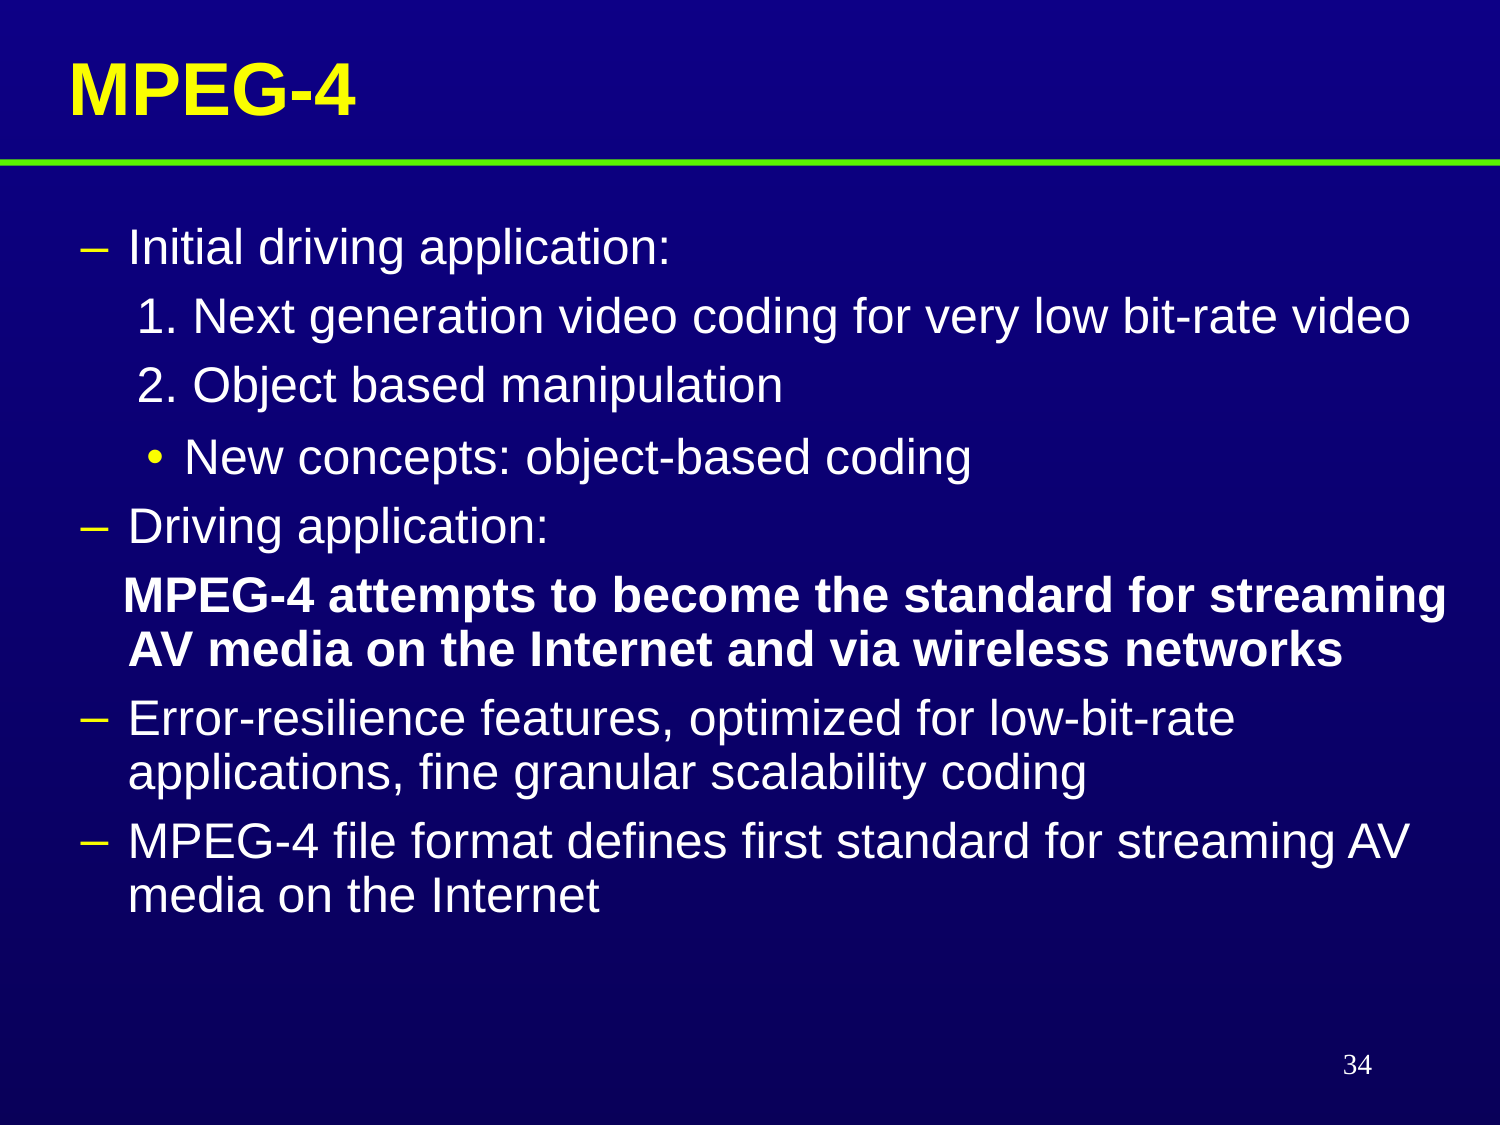

# MPEG-4
Initial driving application:
    1. Next generation video coding for very low bit-rate video
    2. Object based manipulation
New concepts: object-based coding
Driving application:
   MPEG-4 attempts to become the standard for streaming AV media on the Internet and via wireless networks
Error-resilience features, optimized for low-bit-rate applications, fine granular scalability coding
MPEG-4 file format defines first standard for streaming AV media on the Internet
34